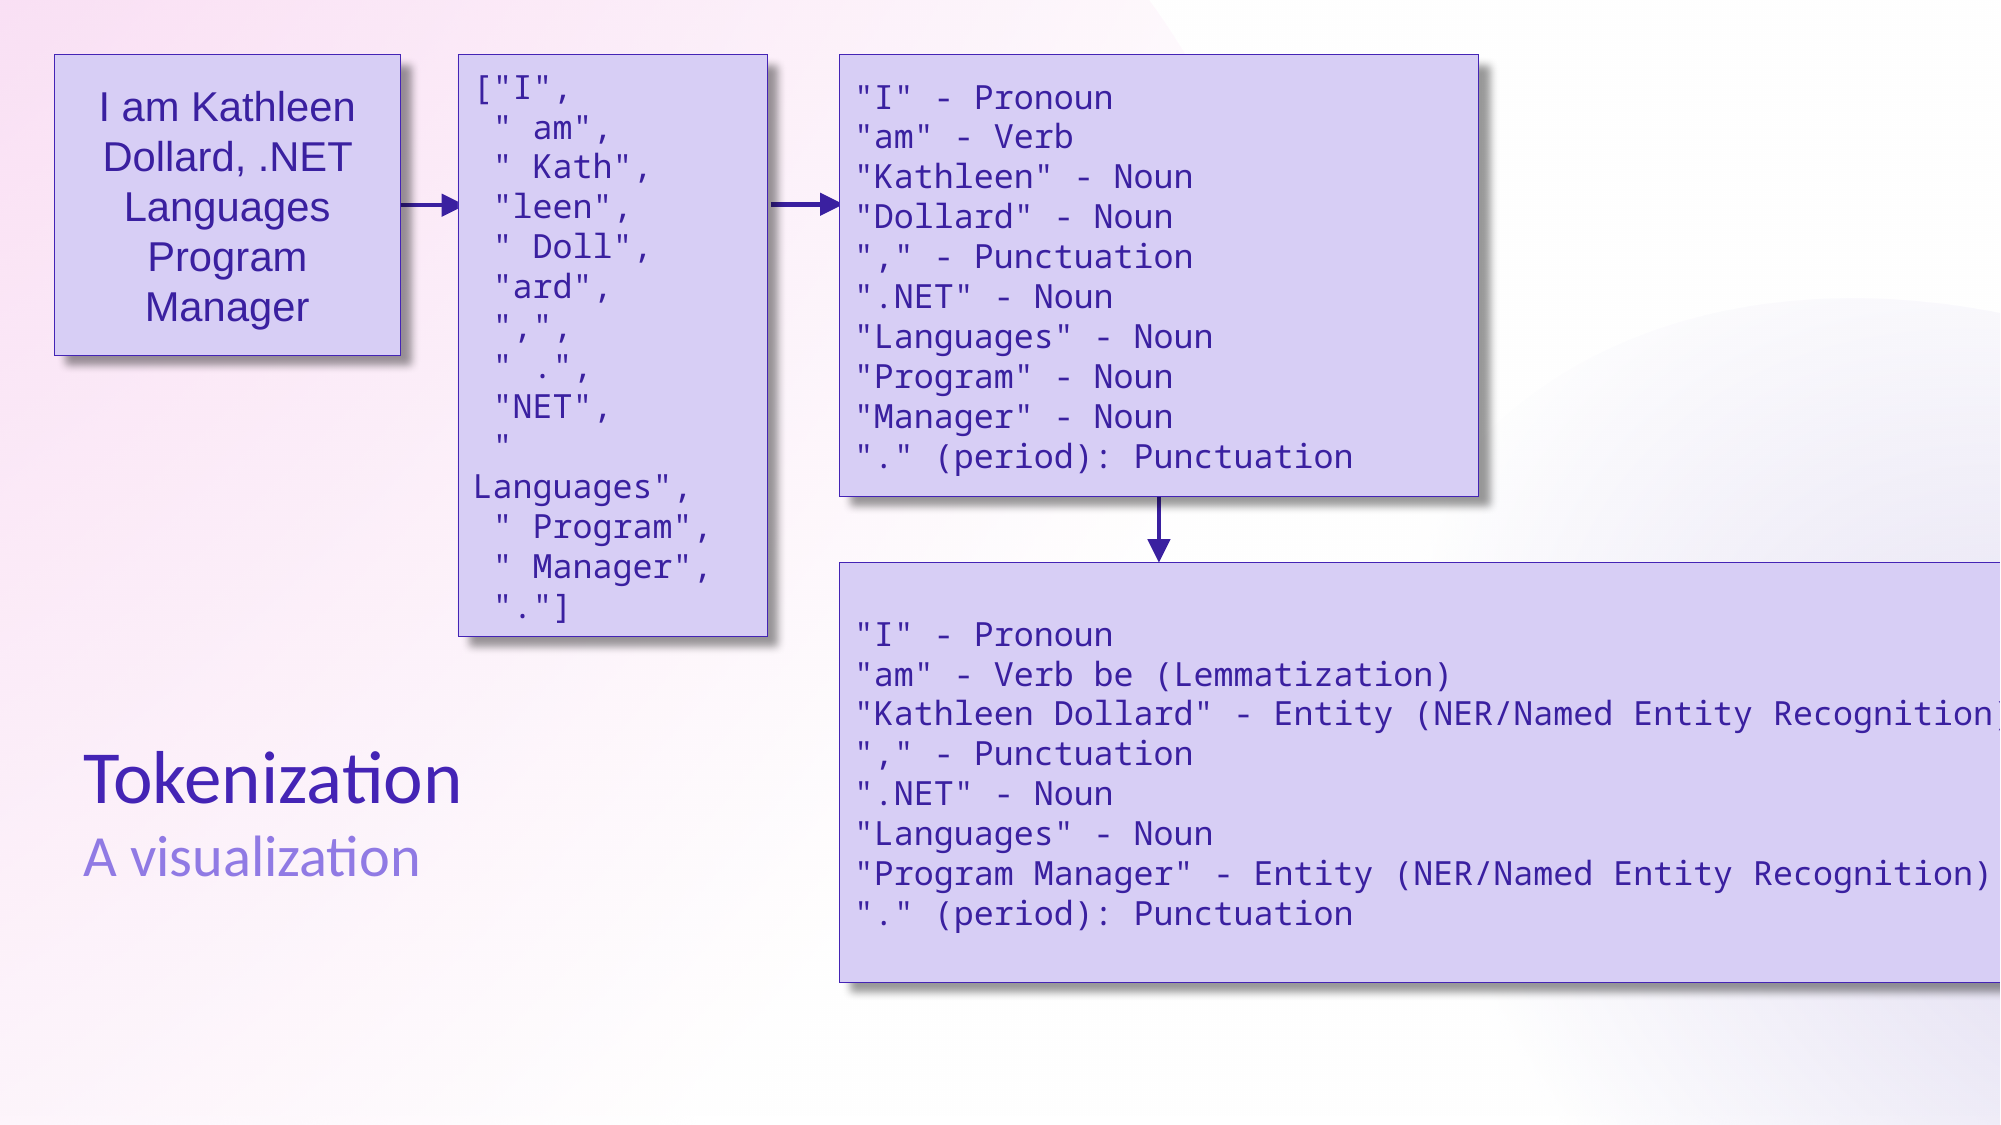

I am Kathleen Dollard, .NET Languages Program Manager
["I",
 " am",
 " Kath",
 "leen",
 " Doll",
 "ard",
 ",",
 " .",
 "NET",
 " Languages",
 " Program",
 " Manager",
 "."]
"I" - Pronoun
"am" - Verb
"Kathleen" - Noun
"Dollard" - Noun
"," - Punctuation
".NET" - Noun
"Languages" - Noun
"Program" - Noun
"Manager" - Noun
"." (period): Punctuation
"I" - Pronoun
"am" - Verb be (Lemmatization)
"Kathleen Dollard" - Entity (NER/Named Entity Recognition)
"," - Punctuation
".NET" - Noun
"Languages" - Noun
"Program Manager" - Entity (NER/Named Entity Recognition)
"." (period): Punctuation
Tokenization
A visualization